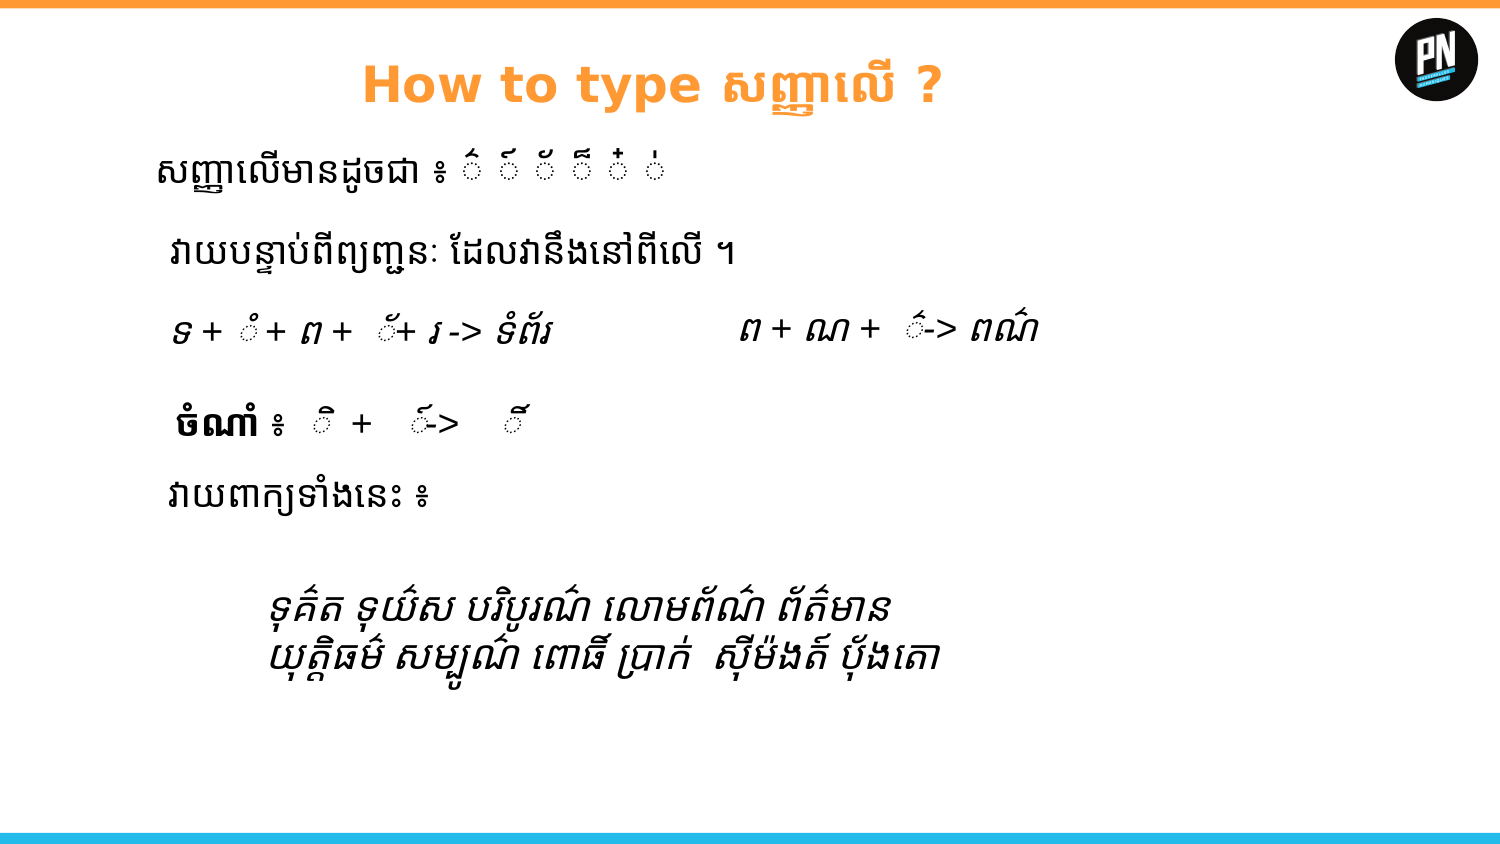

# How to type សញ្ញាលើ ?
សញ្ញា​លើ​មាន​ដូចជា ៖ ៌ ៍ ័ ៏ ៎ ់
វាយ​បន្ទាប់​ពី​ព្យញ្ជនៈ ដែល​វា​នឹង​នៅ​ពី​លើ ។
ព + ណ +    -> ពណ៌
៌
ទ +    + ព +    + រ -> ទំព័រ
ំ
័
ចំណាំ ៖  ិ  +     ->
៍
ិ៍
វាយ​ពាក្យ​ទាំងនេះ ៖
ទុគ៌ត ទុយ៌ស បរិបូរណ៌ លោមព័ណ៌ ព័ត៌មាន
យុត្តិធម៌ សម្បូណ៌ ពោធិ៍ ប្រាក់  ស៊ីម៉ងត៍ ប៉័ងតោ